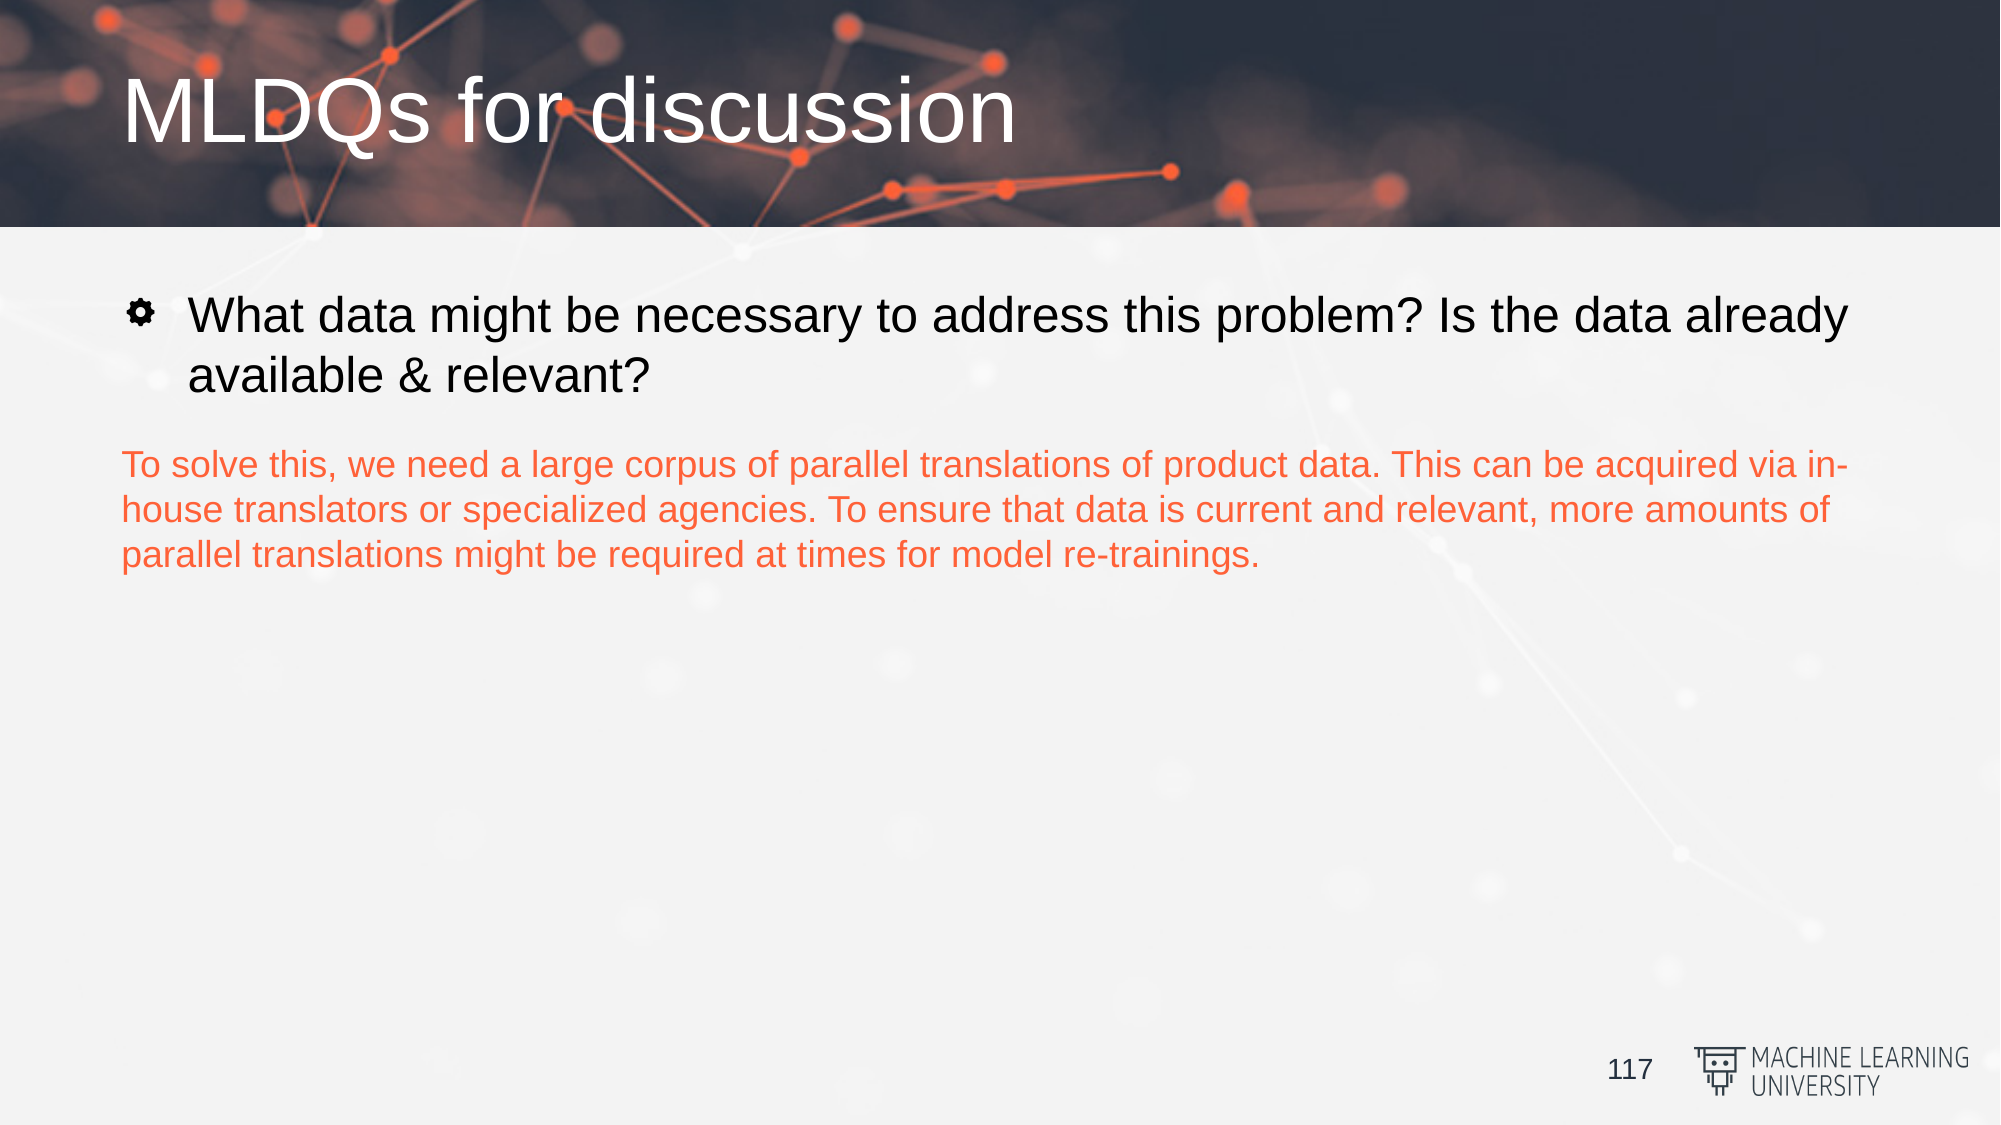

# MLDQs for discussion
What data might be necessary to address this problem? Is the data already available & relevant?
To solve this, we need a large corpus of parallel translations of product data. This can be acquired via in-house translators or specialized agencies. To ensure that data is current and relevant, more amounts of parallel translations might be required at times for model re-trainings.

117